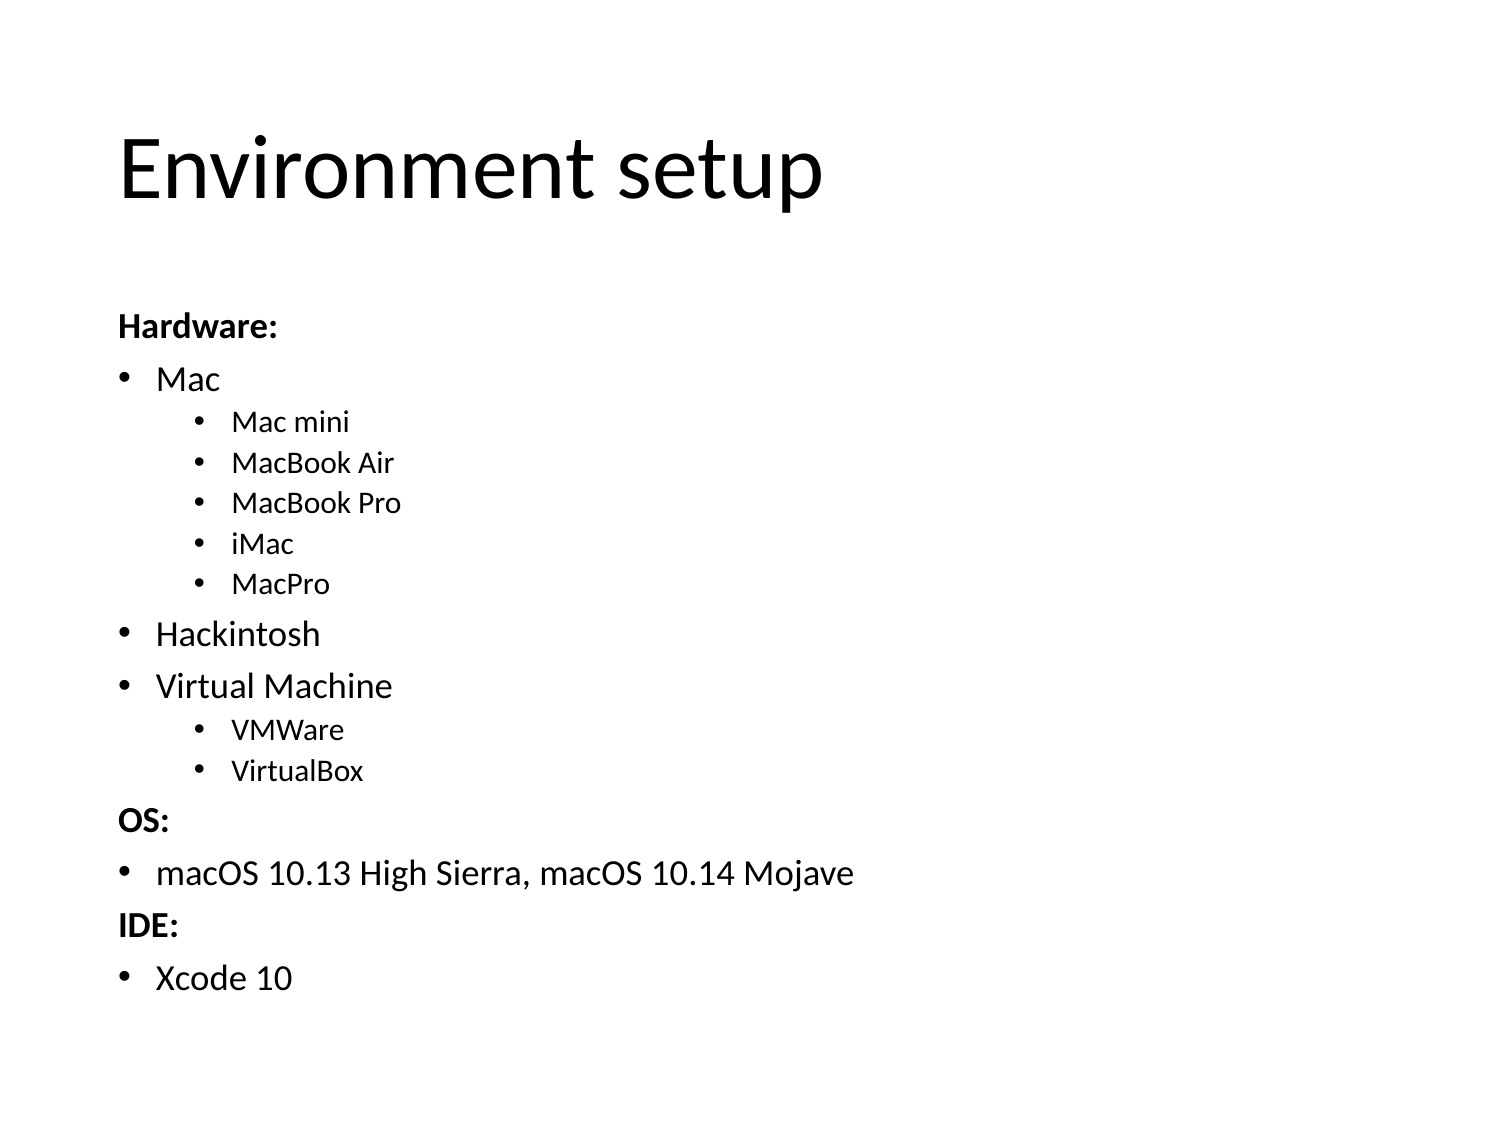

# Environment setup
Hardware:
Mac
Mac mini
MacBook Air
MacBook Pro
iMac
MacPro
Hackintosh
Virtual Machine
VMWare
VirtualBox
OS:
macOS 10.13 High Sierra, macOS 10.14 Mojave
IDE:
Xcode 10